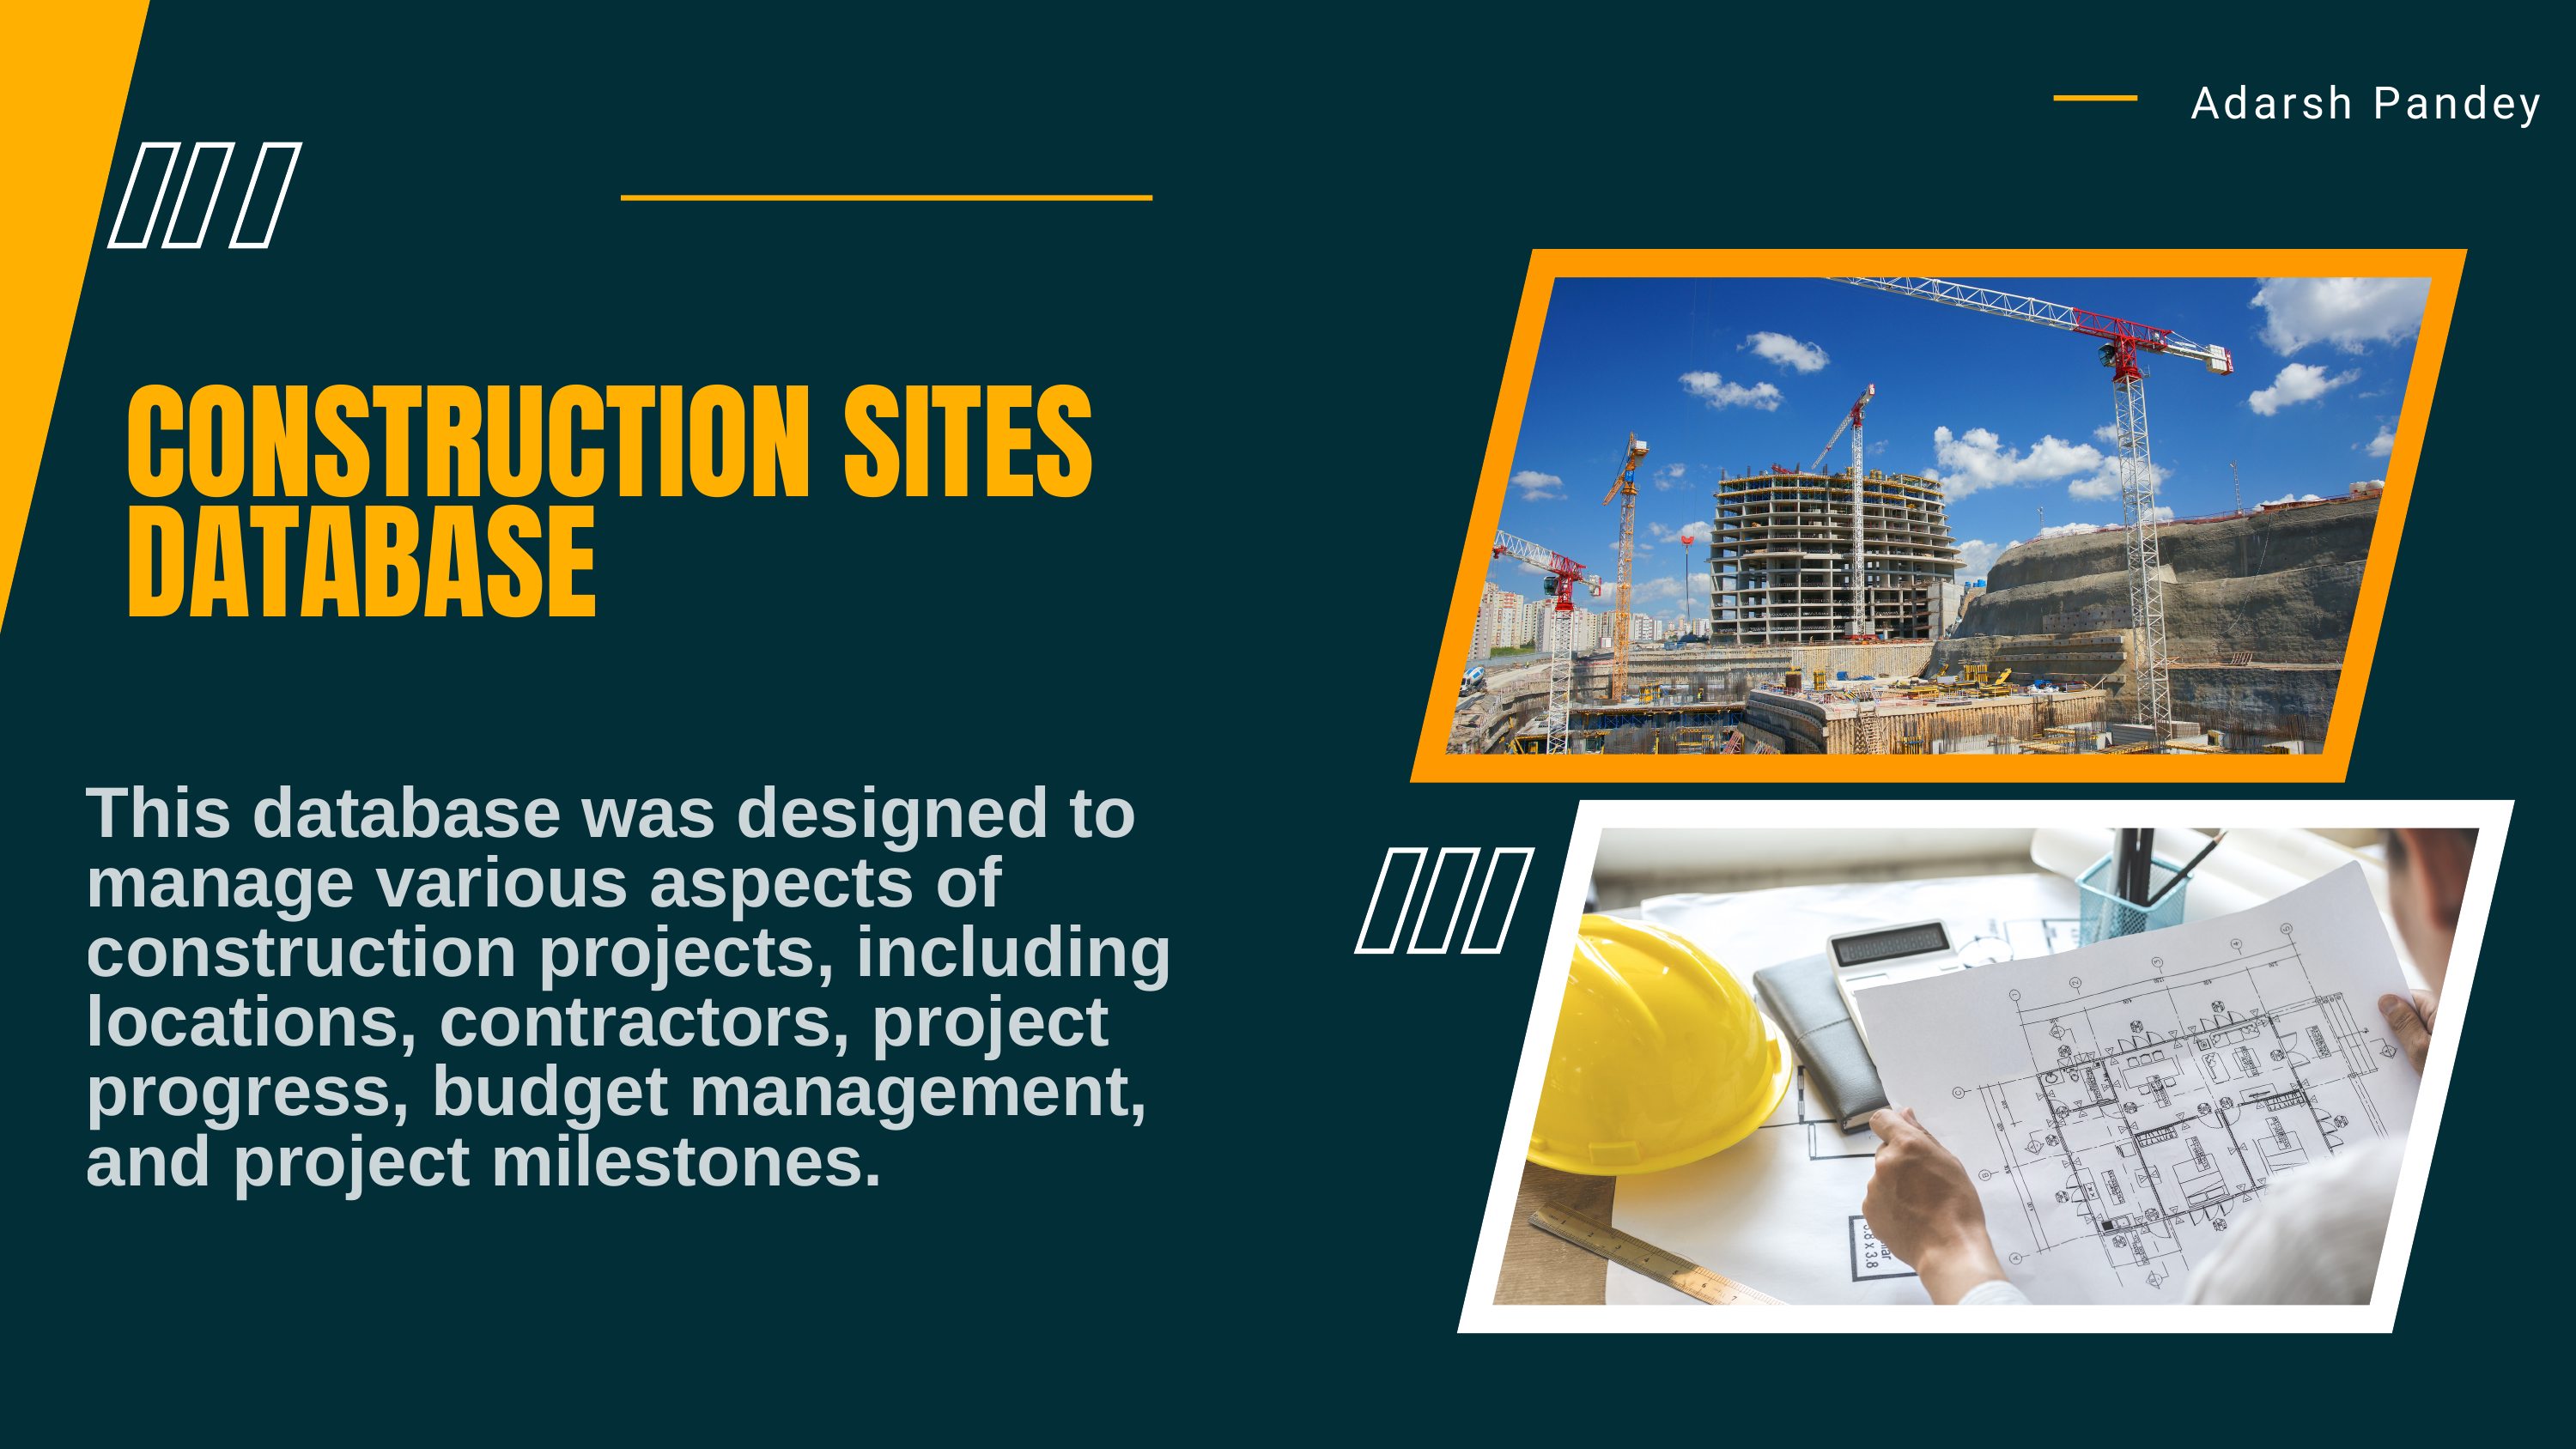

Adarsh Pandey

CONSTRUCTION SITES DATABASE

This database was designed to manage various aspects of construction projects, including locations, contractors, project progress, budget management,
and project milestones.